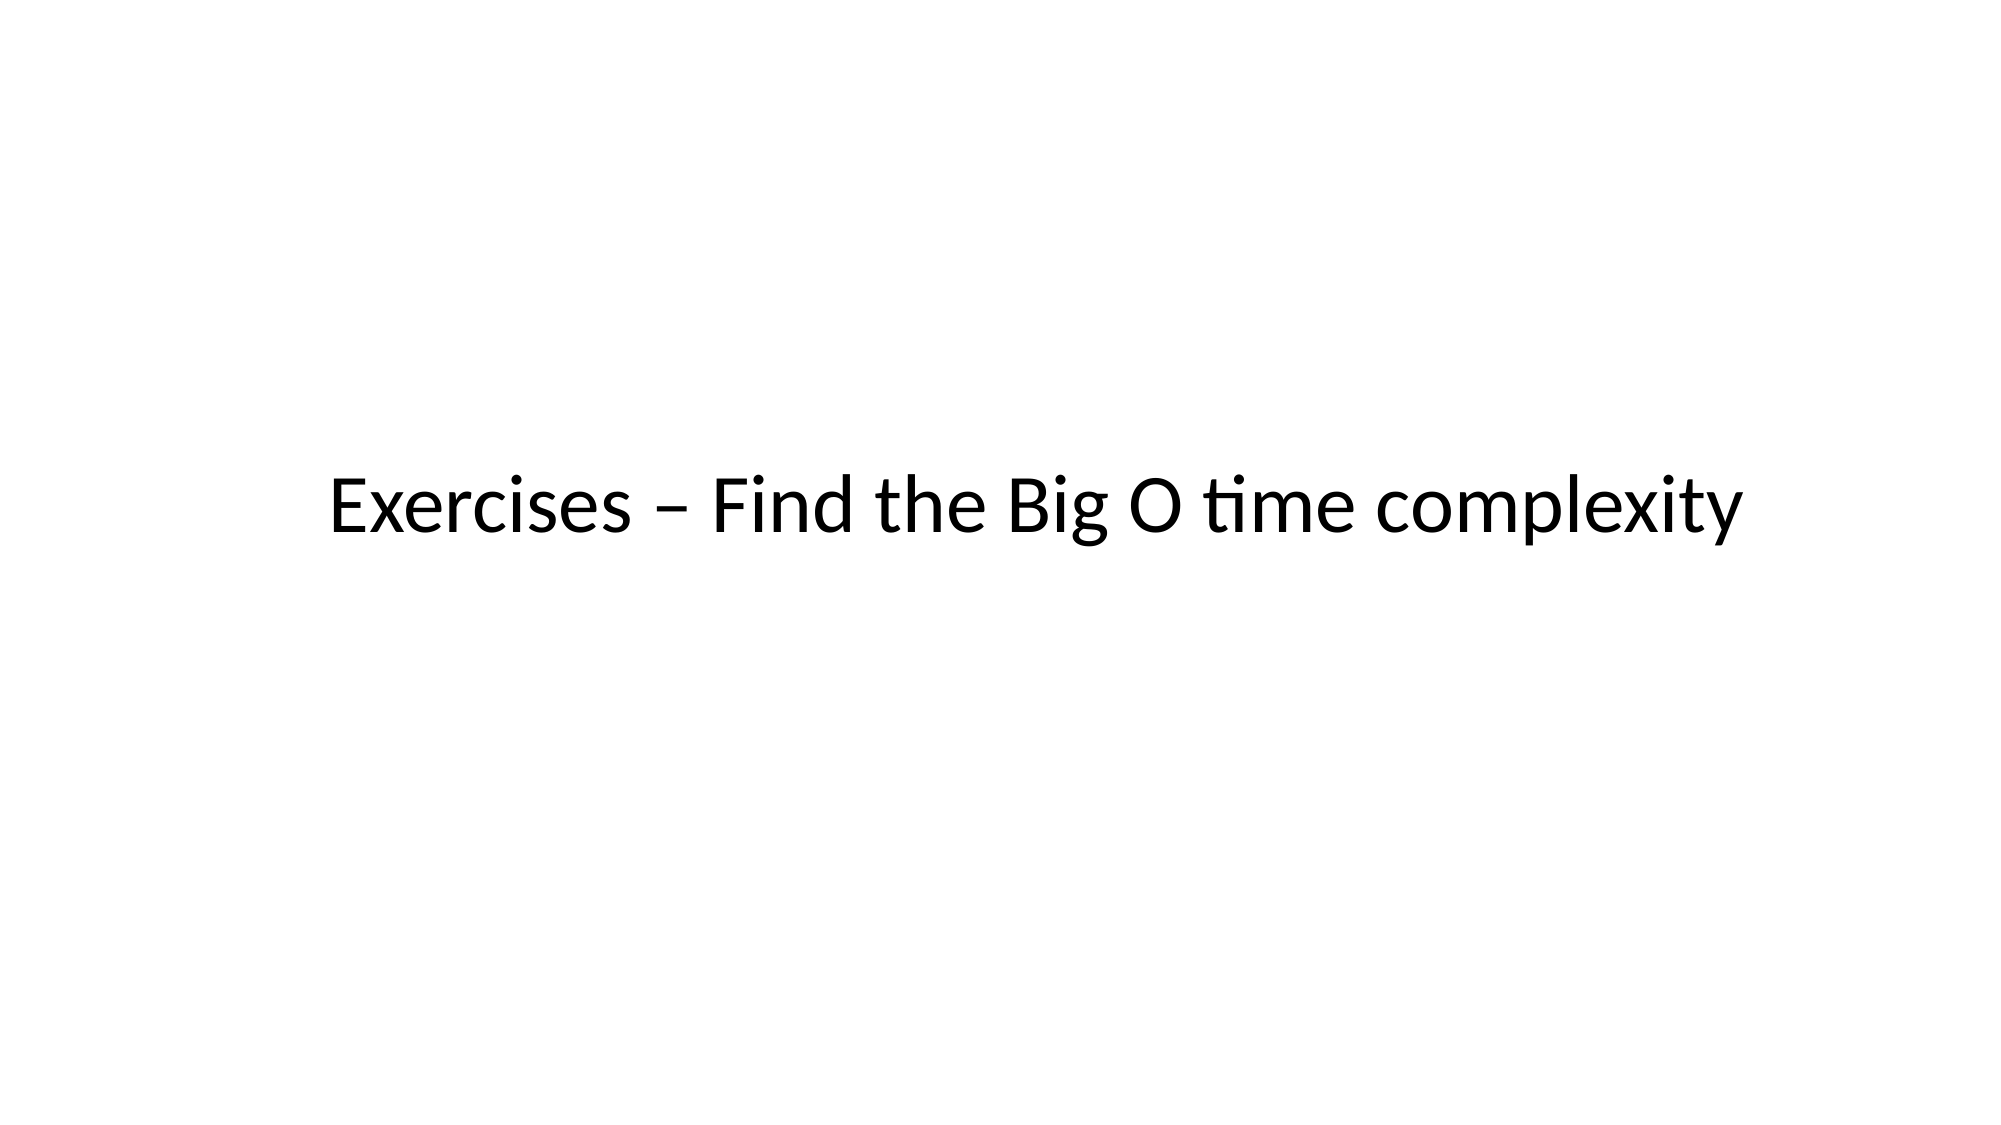

Exercises – Find the Big O time complexity